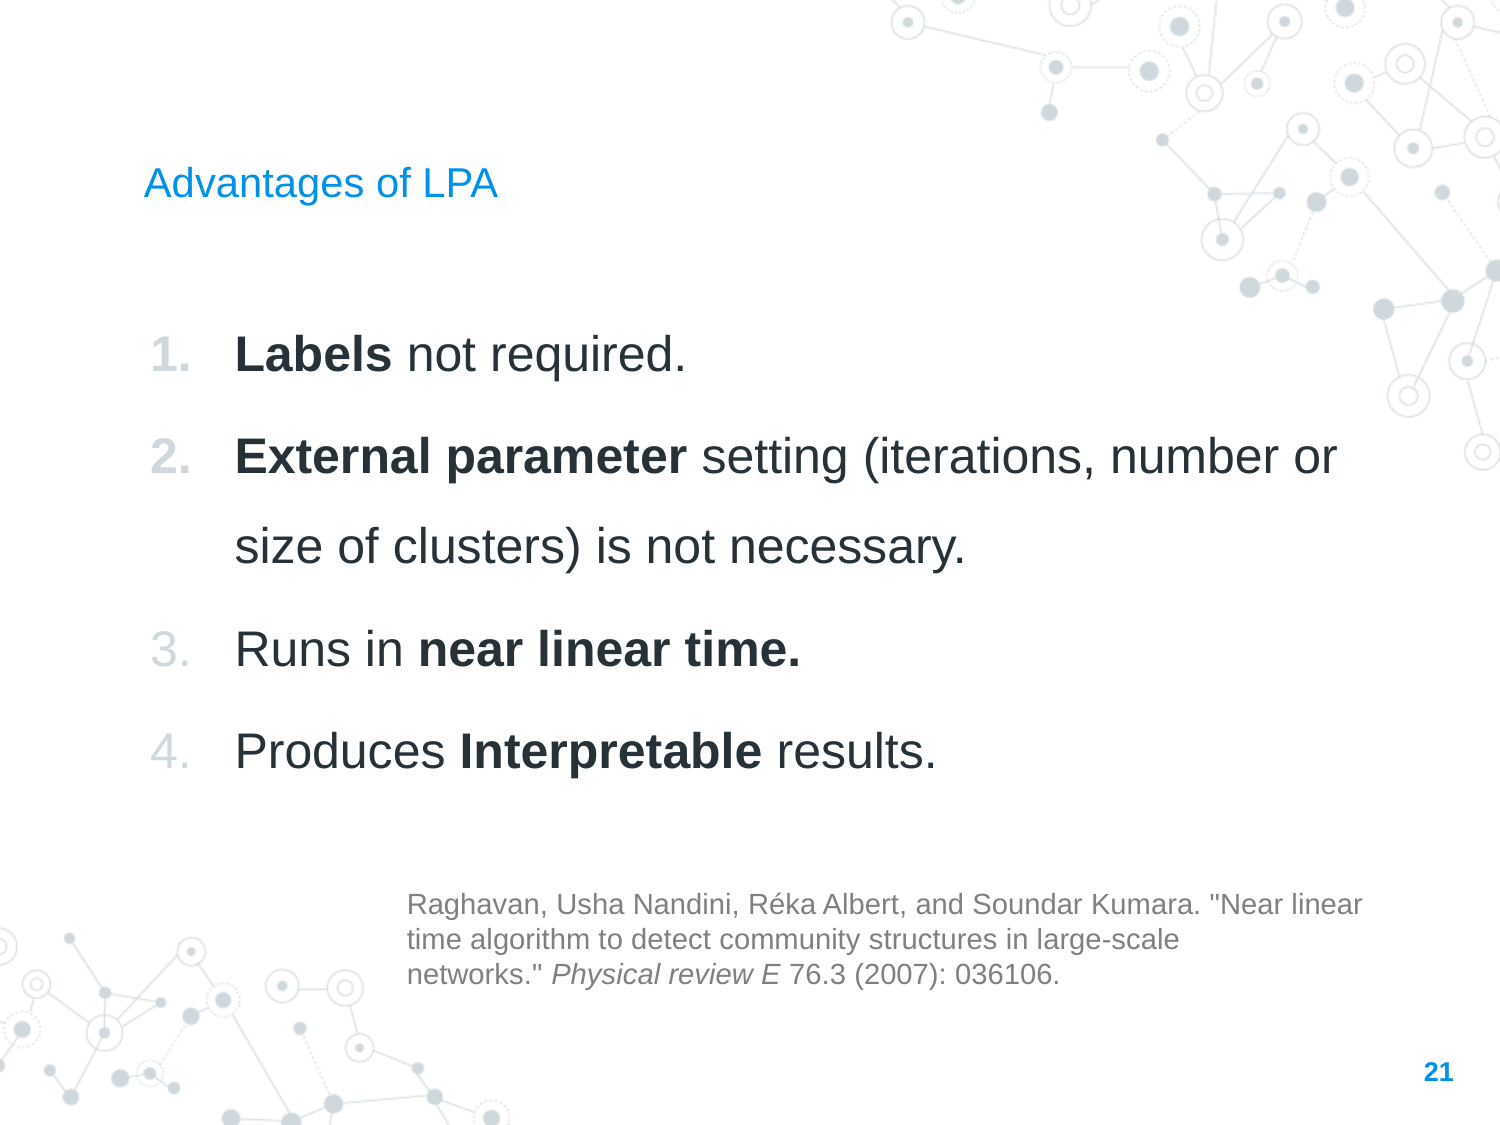

# Advantages of LPA
Labels not required.
External parameter setting (iterations, number or size of clusters) is not necessary.
Runs in near linear time.
Produces Interpretable results.

Raghavan, Usha Nandini, Réka Albert, and Soundar Kumara. "Near linear time algorithm to detect community structures in large-scale networks." Physical review E 76.3 (2007): 036106.
21